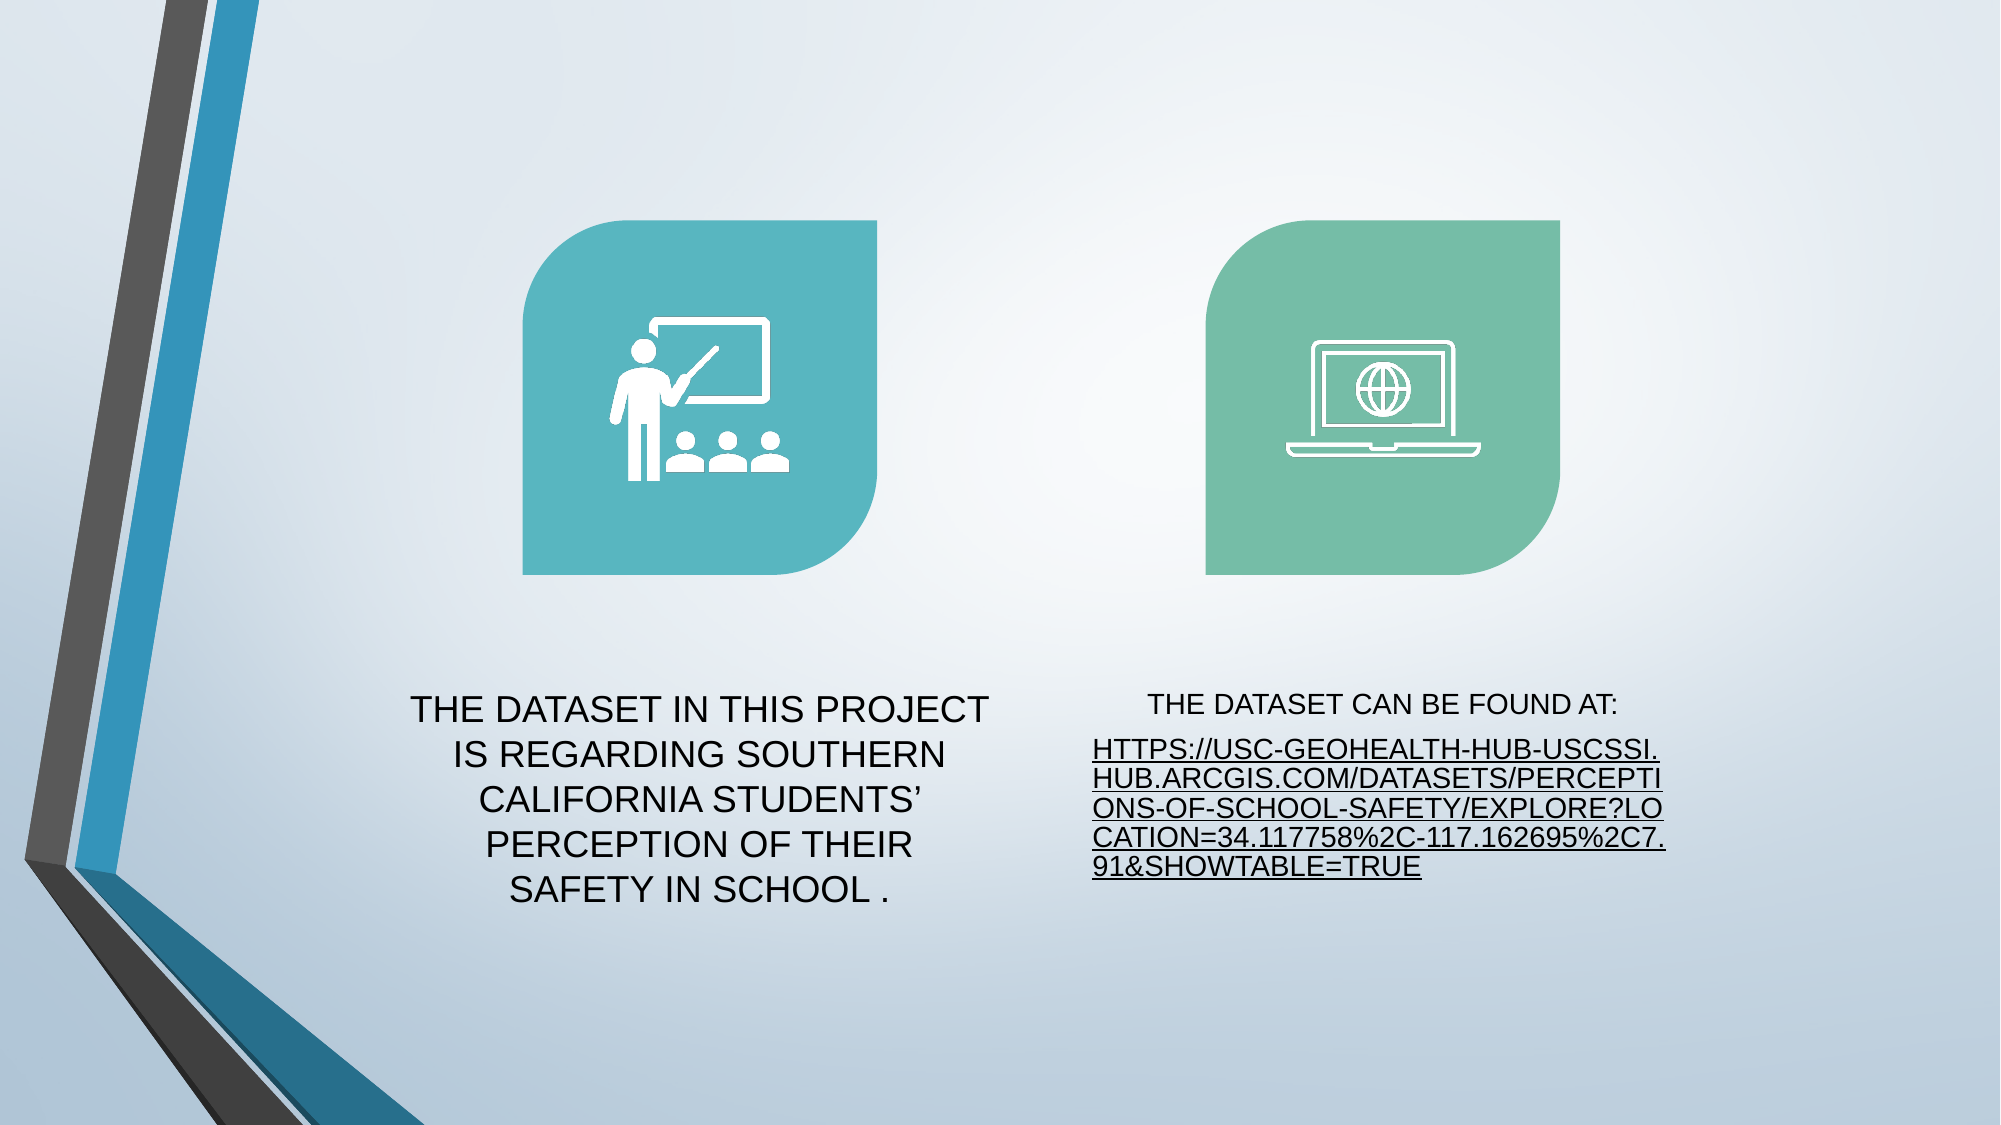

The dataset in this project is regarding Southern California students’ perception of their safety in school .
The dataset can be found at:
https://usc-geohealth-hub-uscssi.hub.arcgis.com/datasets/perceptions-of-school-safety/explore?location=34.117758%2C-117.162695%2C7.91&showTable=true